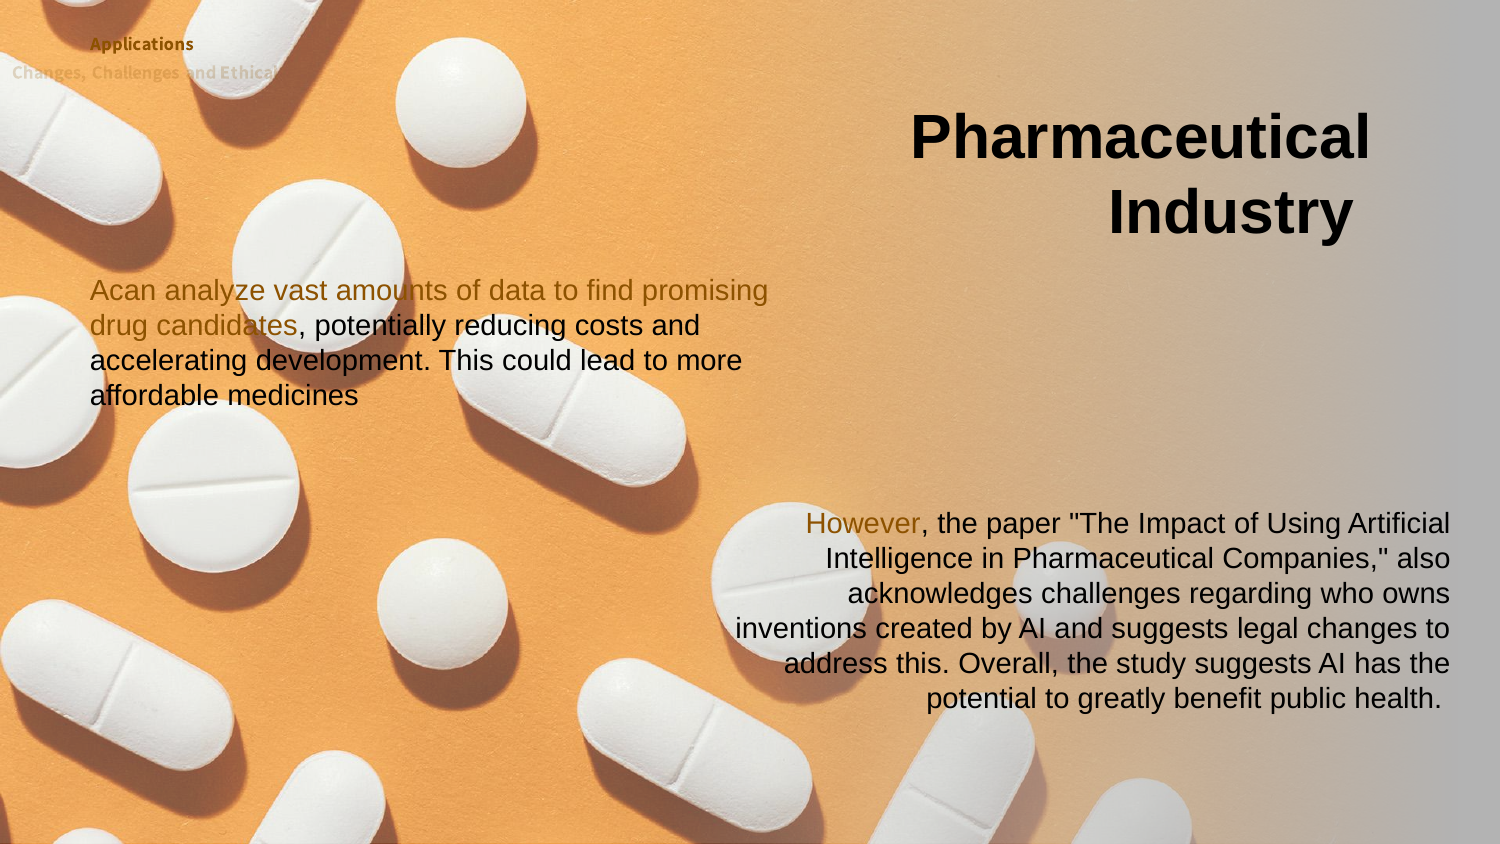

Pharmaceutical Industry

Acan analyze vast amounts of data to find promising drug candidates, potentially reducing costs and accelerating development. This could lead to more affordable medicines
However, the paper "The Impact of Using Artificial Intelligence in Pharmaceutical Companies," also acknowledges challenges regarding who owns inventions created by AI and suggests legal changes to address this. Overall, the study suggests AI has the potential to greatly benefit public health.